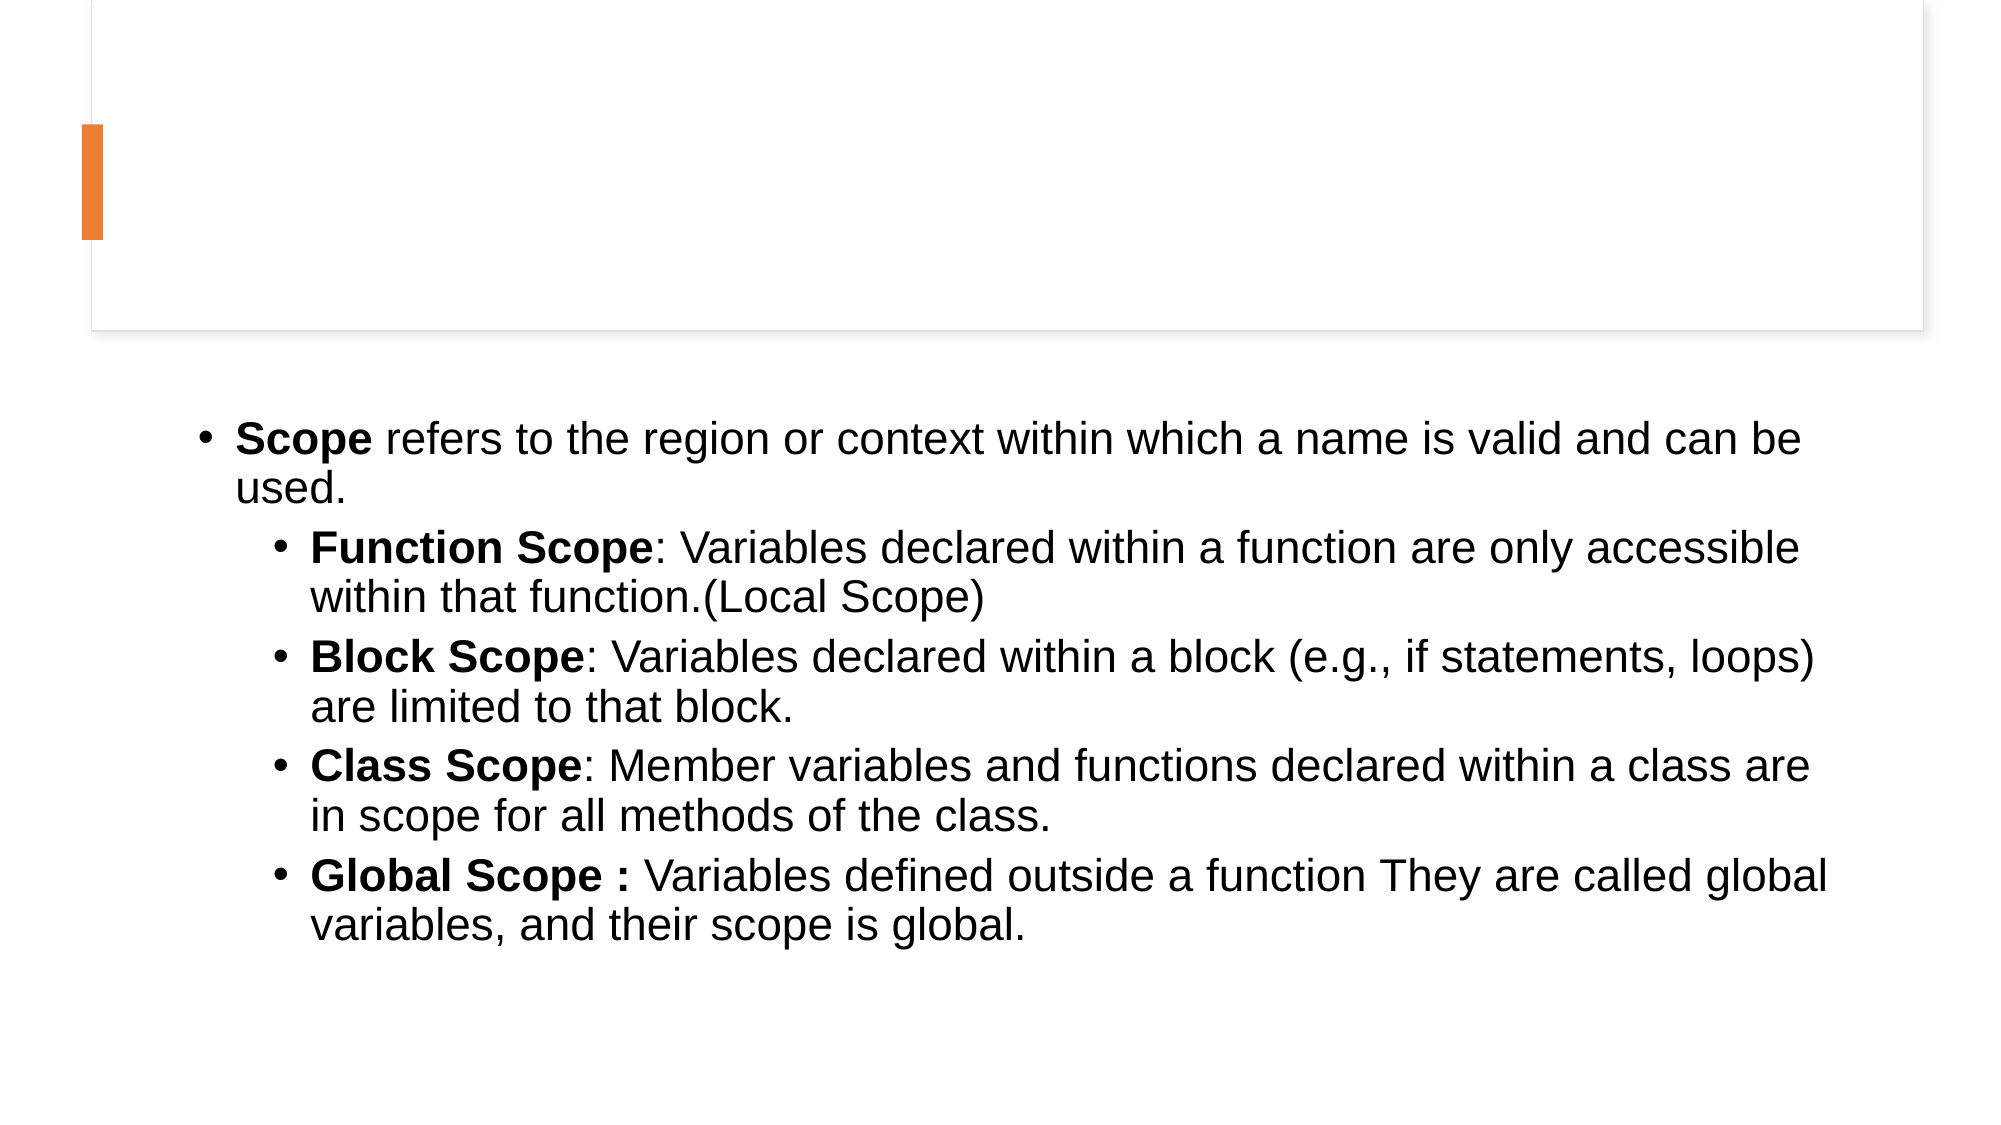

#

Scope refers to the region or context within which a name is valid and can be used.
Function Scope: Variables declared within a function are only accessible within that function.(Local Scope)
Block Scope: Variables declared within a block (e.g., if statements, loops) are limited to that block.
Class Scope: Member variables and functions declared within a class are in scope for all methods of the class.
Global Scope : Variables defined outside a function They are called global variables, and their scope is global.